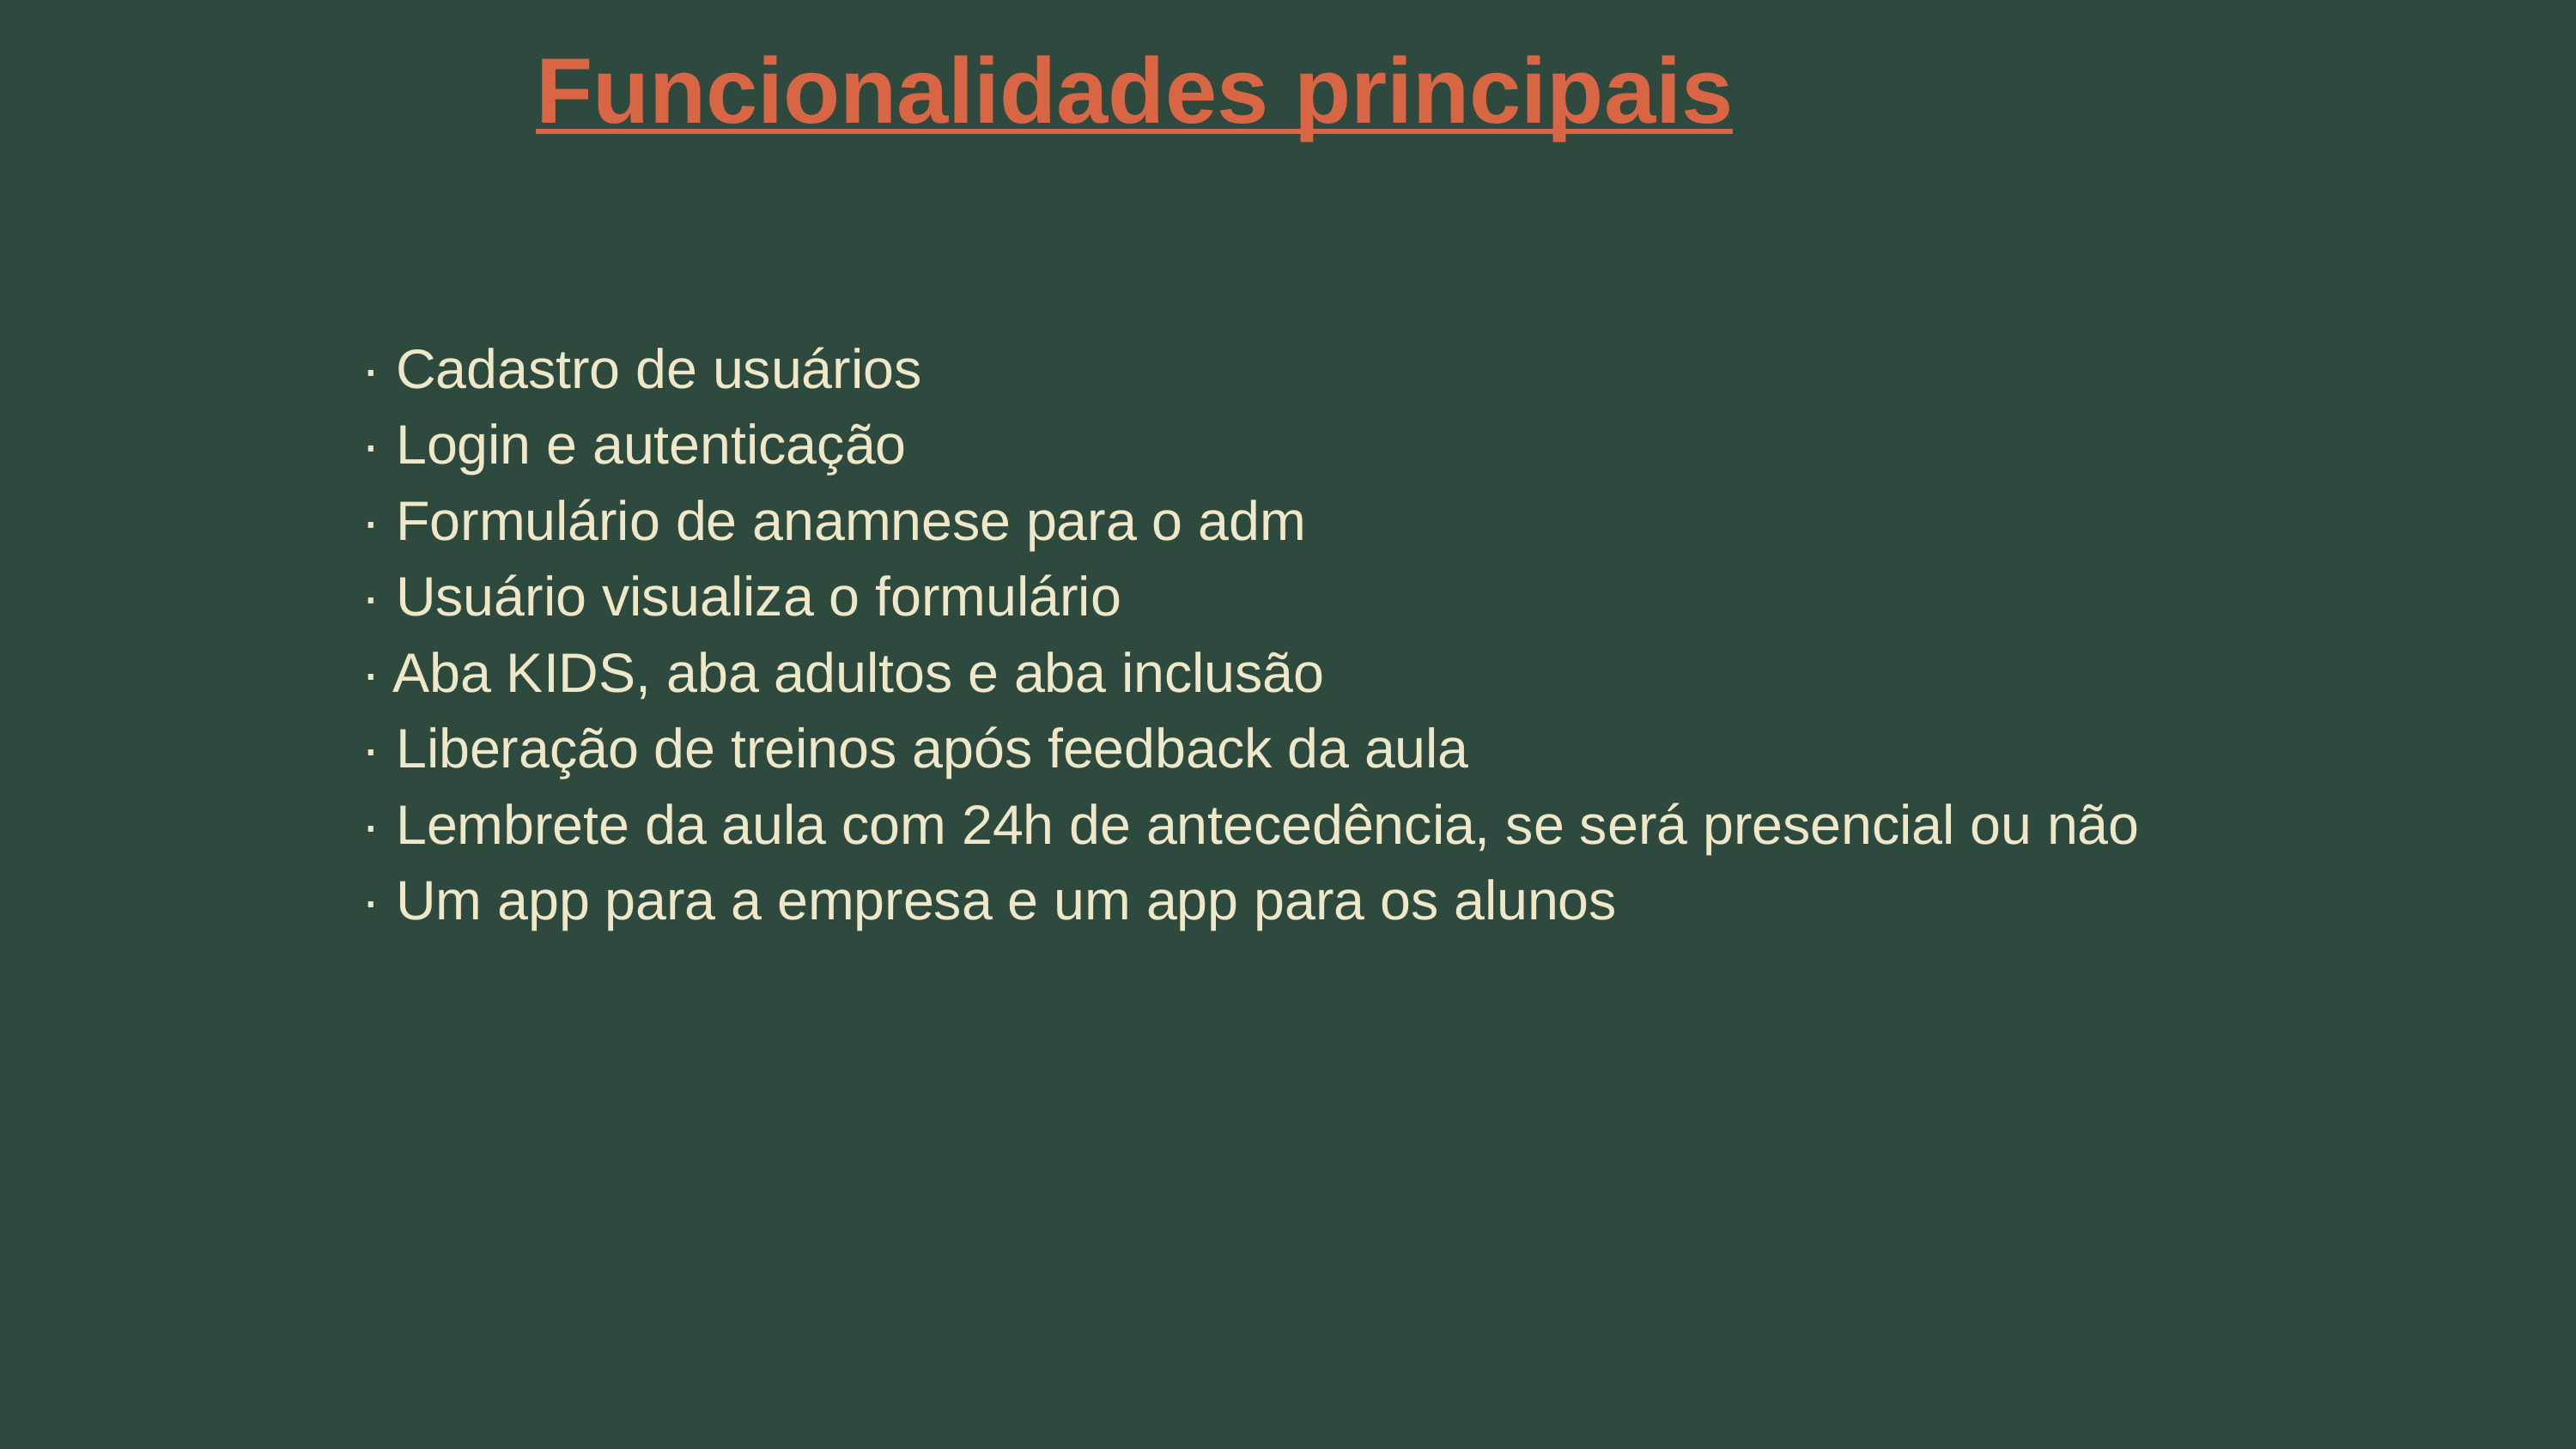

Funcionalidades principais
· Cadastro de usuários
· Login e autenticação
· Formulário de anamnese para o adm
· Usuário visualiza o formulário
· Aba KIDS, aba adultos e aba inclusão
· Liberação de treinos após feedback da aula
· Lembrete da aula com 24h de antecedência, se será presencial ou não
· Um app para a empresa e um app para os alunos